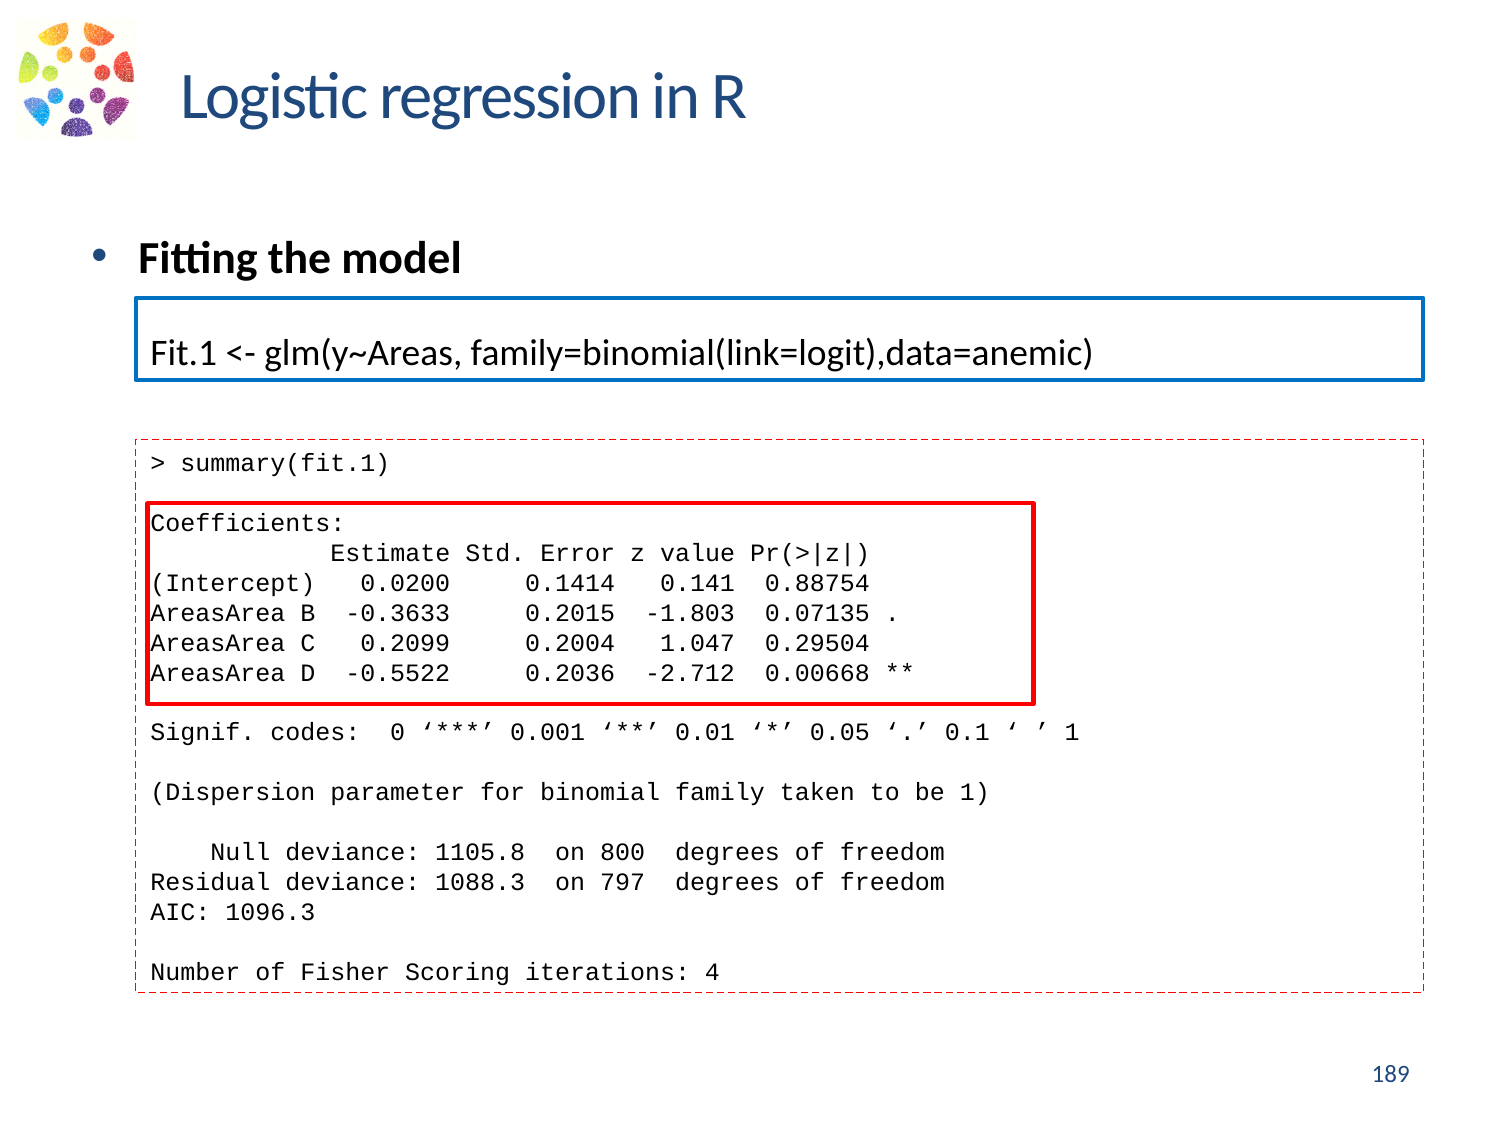

Logistic regression in R
Fitting the model
Fit.1 <- glm(y~Areas, family=binomial(link=logit),data=anemic)
> summary(fit.1)

Coefficients:
            Estimate Std. Error z value Pr(>|z|)
(Intercept)   0.0200     0.1414   0.141  0.88754
AreasArea B  -0.3633     0.2015  -1.803  0.07135 .
AreasArea C   0.2099     0.2004   1.047  0.29504
AreasArea D  -0.5522     0.2036  -2.712  0.00668 **
---
Signif. codes:  0 ‘***’ 0.001 ‘**’ 0.01 ‘*’ 0.05 ‘.’ 0.1 ‘ ’ 1

(Dispersion parameter for binomial family taken to be 1)

    Null deviance: 1105.8  on 800  degrees of freedom
Residual deviance: 1088.3  on 797  degrees of freedom
AIC: 1096.3

Number of Fisher Scoring iterations: 4

189